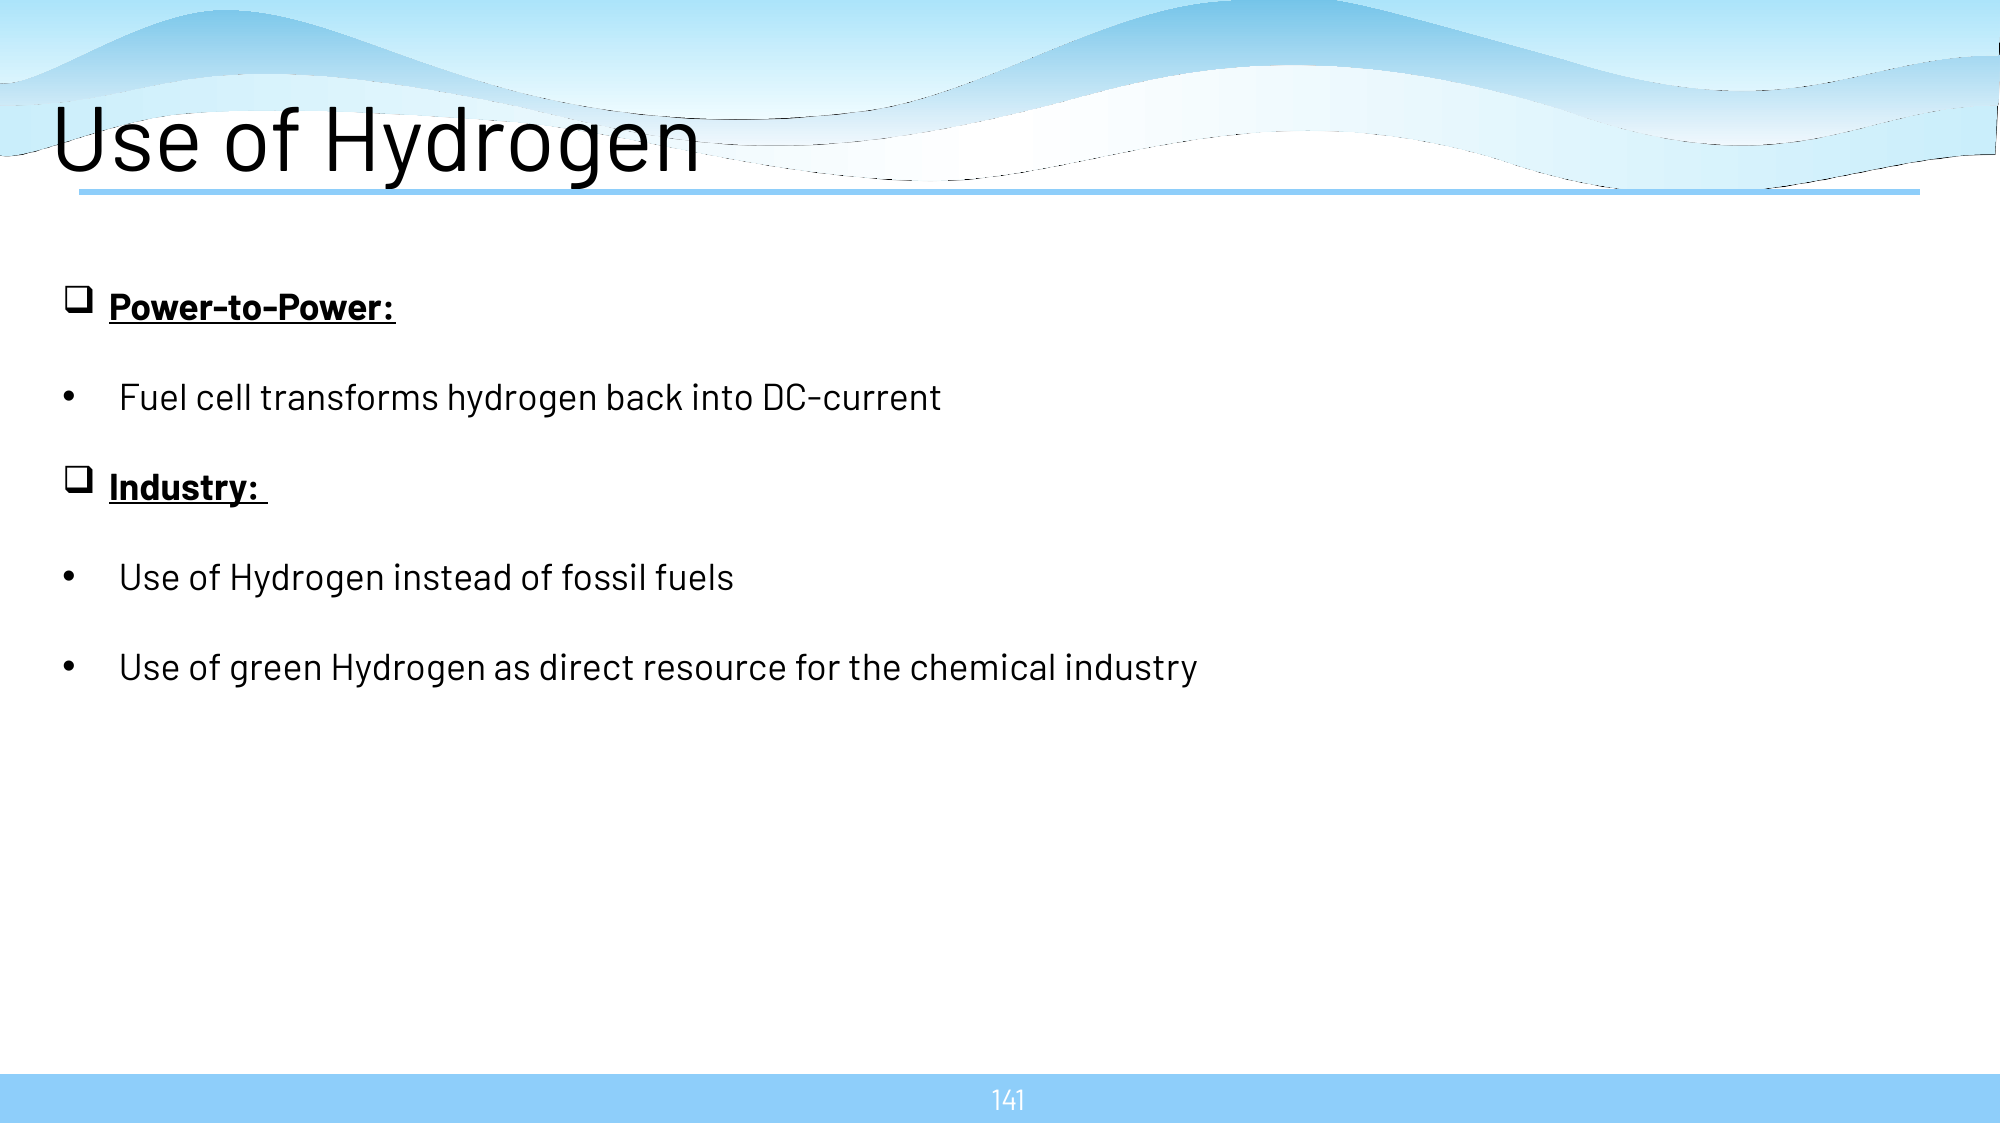

# Use of Hydrogen
Power-to-Power:
Fuel cell transforms hydrogen back into DC-current
Industry:
Use of Hydrogen instead of fossil fuels
Use of green Hydrogen as direct resource for the chemical industry

141